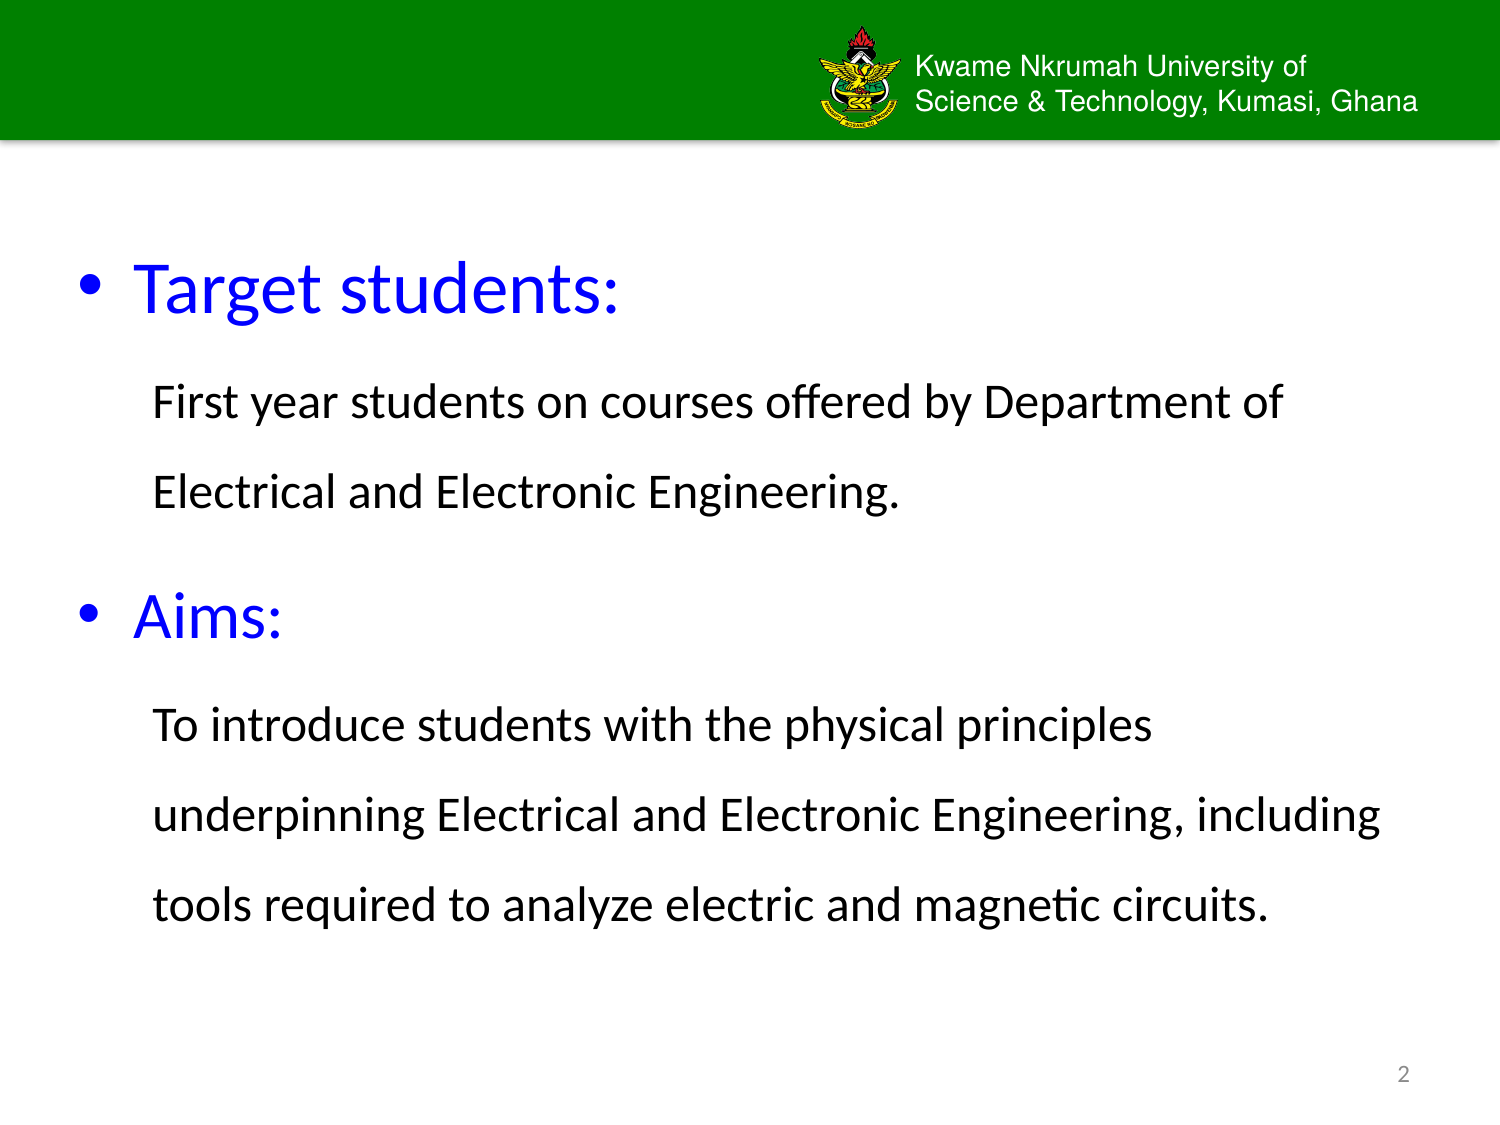

Target students:
First year students on courses offered by Department of Electrical and Electronic Engineering.
Aims:
To introduce students with the physical principles underpinning Electrical and Electronic Engineering, including tools required to analyze electric and magnetic circuits.

2